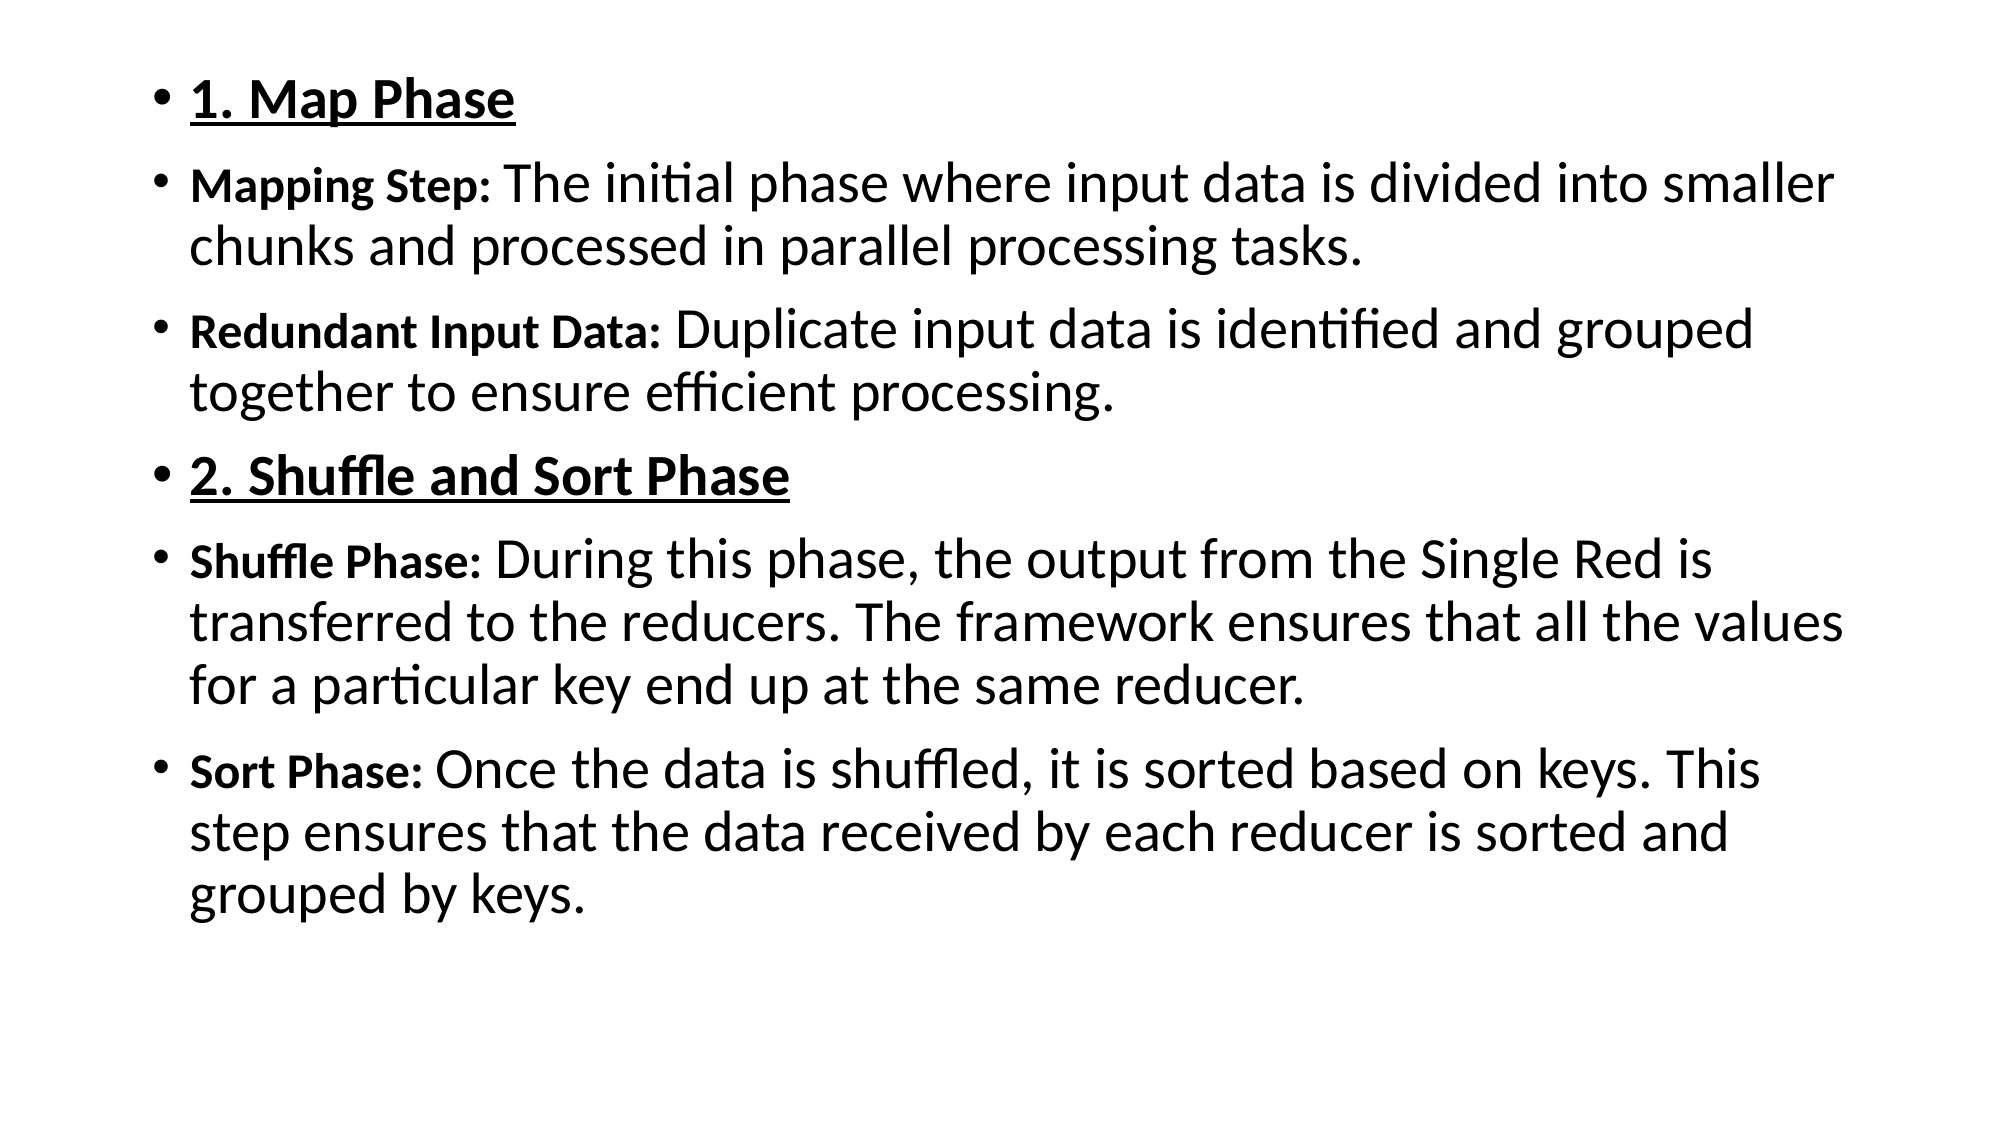

1. Map Phase
Mapping Step: The initial phase where input data is divided into smaller chunks and processed in parallel processing tasks.
Redundant Input Data: Duplicate input data is identified and grouped together to ensure efficient processing.
2. Shuffle and Sort Phase
Shuffle Phase: During this phase, the output from the Single Red is transferred to the reducers. The framework ensures that all the values for a particular key end up at the same reducer.
Sort Phase: Once the data is shuffled, it is sorted based on keys. This step ensures that the data received by each reducer is sorted and grouped by keys.